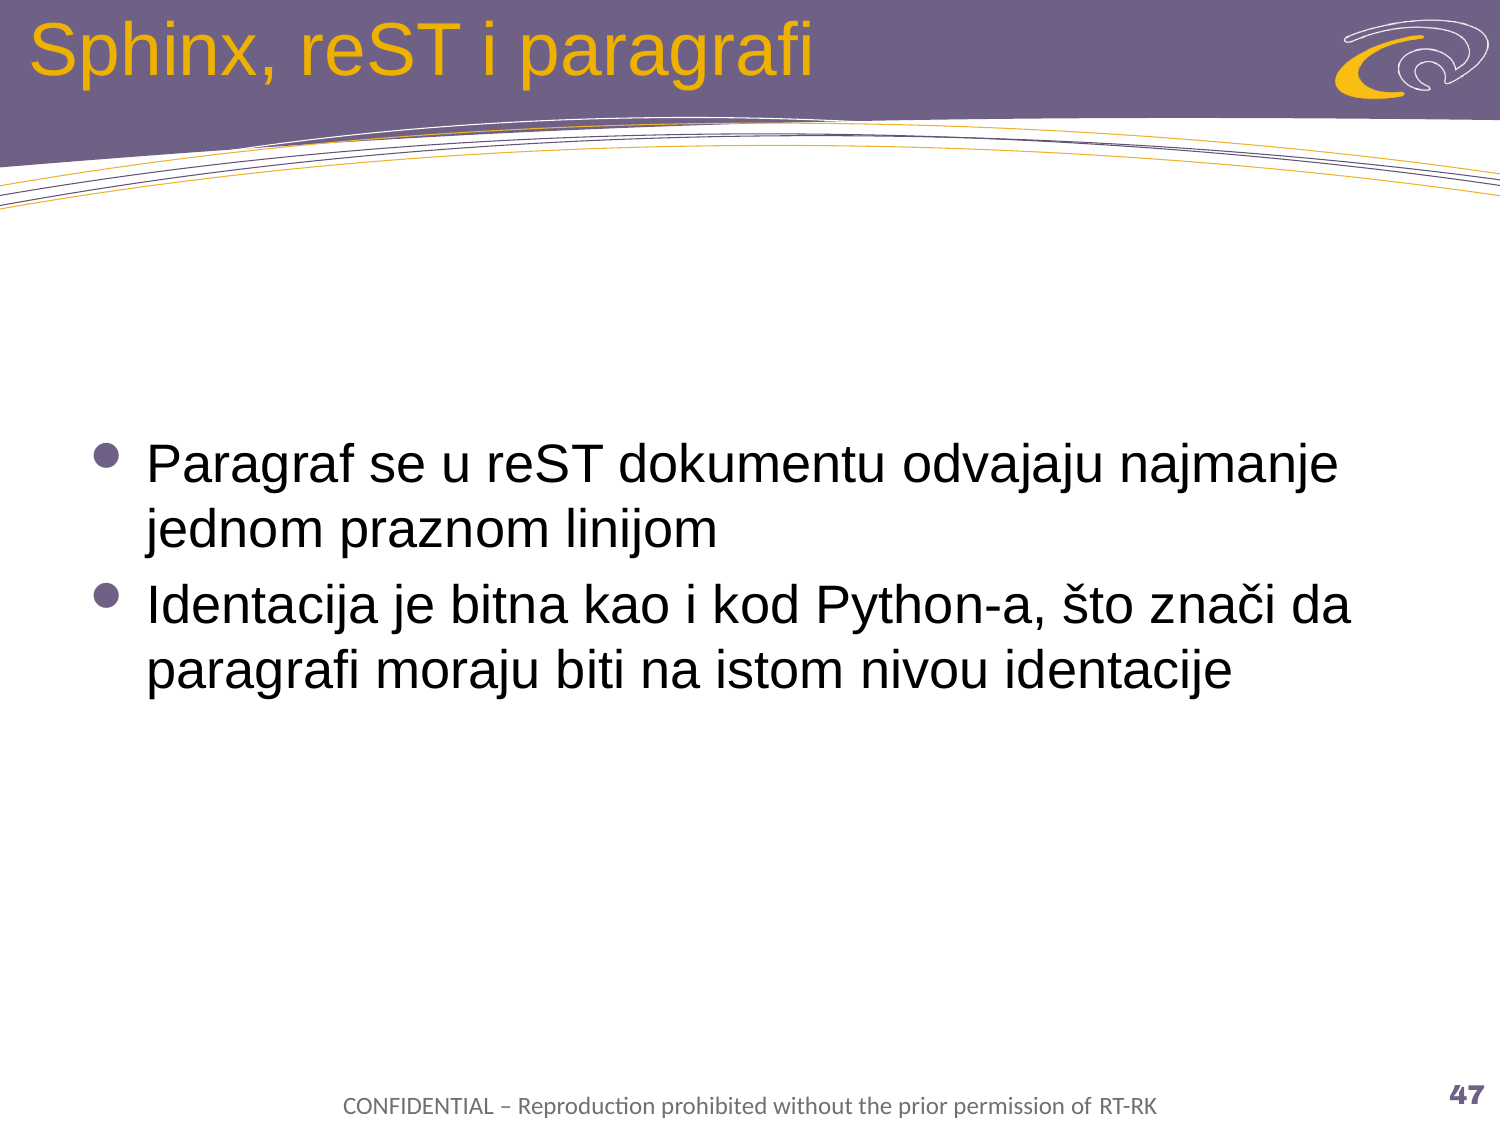

# Sphinx, reST i paragrafi

Paragraf se u reST dokumentu odvajaju najmanje jednom praznom linijom
Identacija je bitna kao i kod Python-a, što znači da paragrafi moraju biti na istom nivou identacije